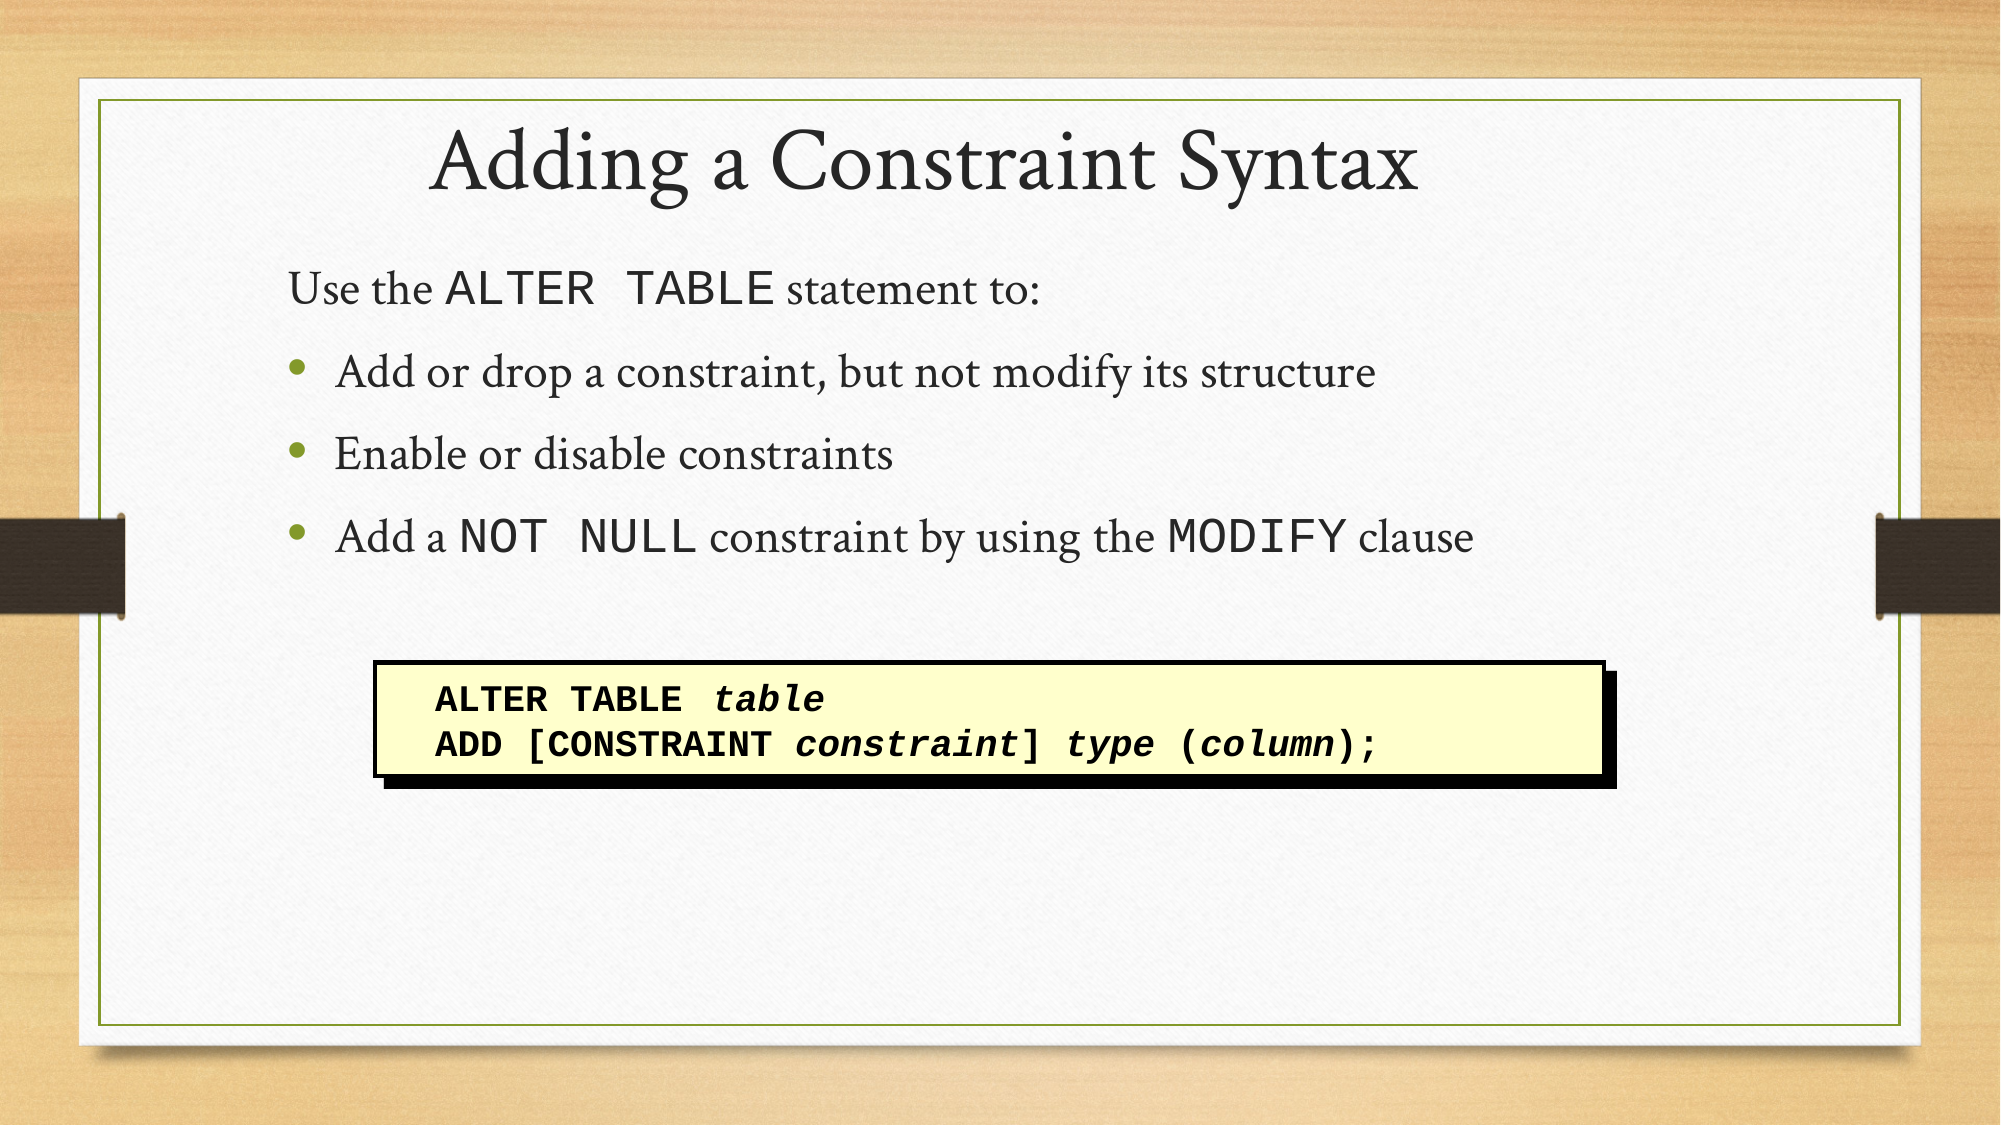

Adding a Constraint Syntax
Use the ALTER TABLE statement to:
Add or drop a constraint, but not modify its structure
Enable or disable constraints
Add a NOT NULL constraint by using the MODIFY clause
  ALTER TABLE	 table
  ADD [CONSTRAINT constraint] type (column);